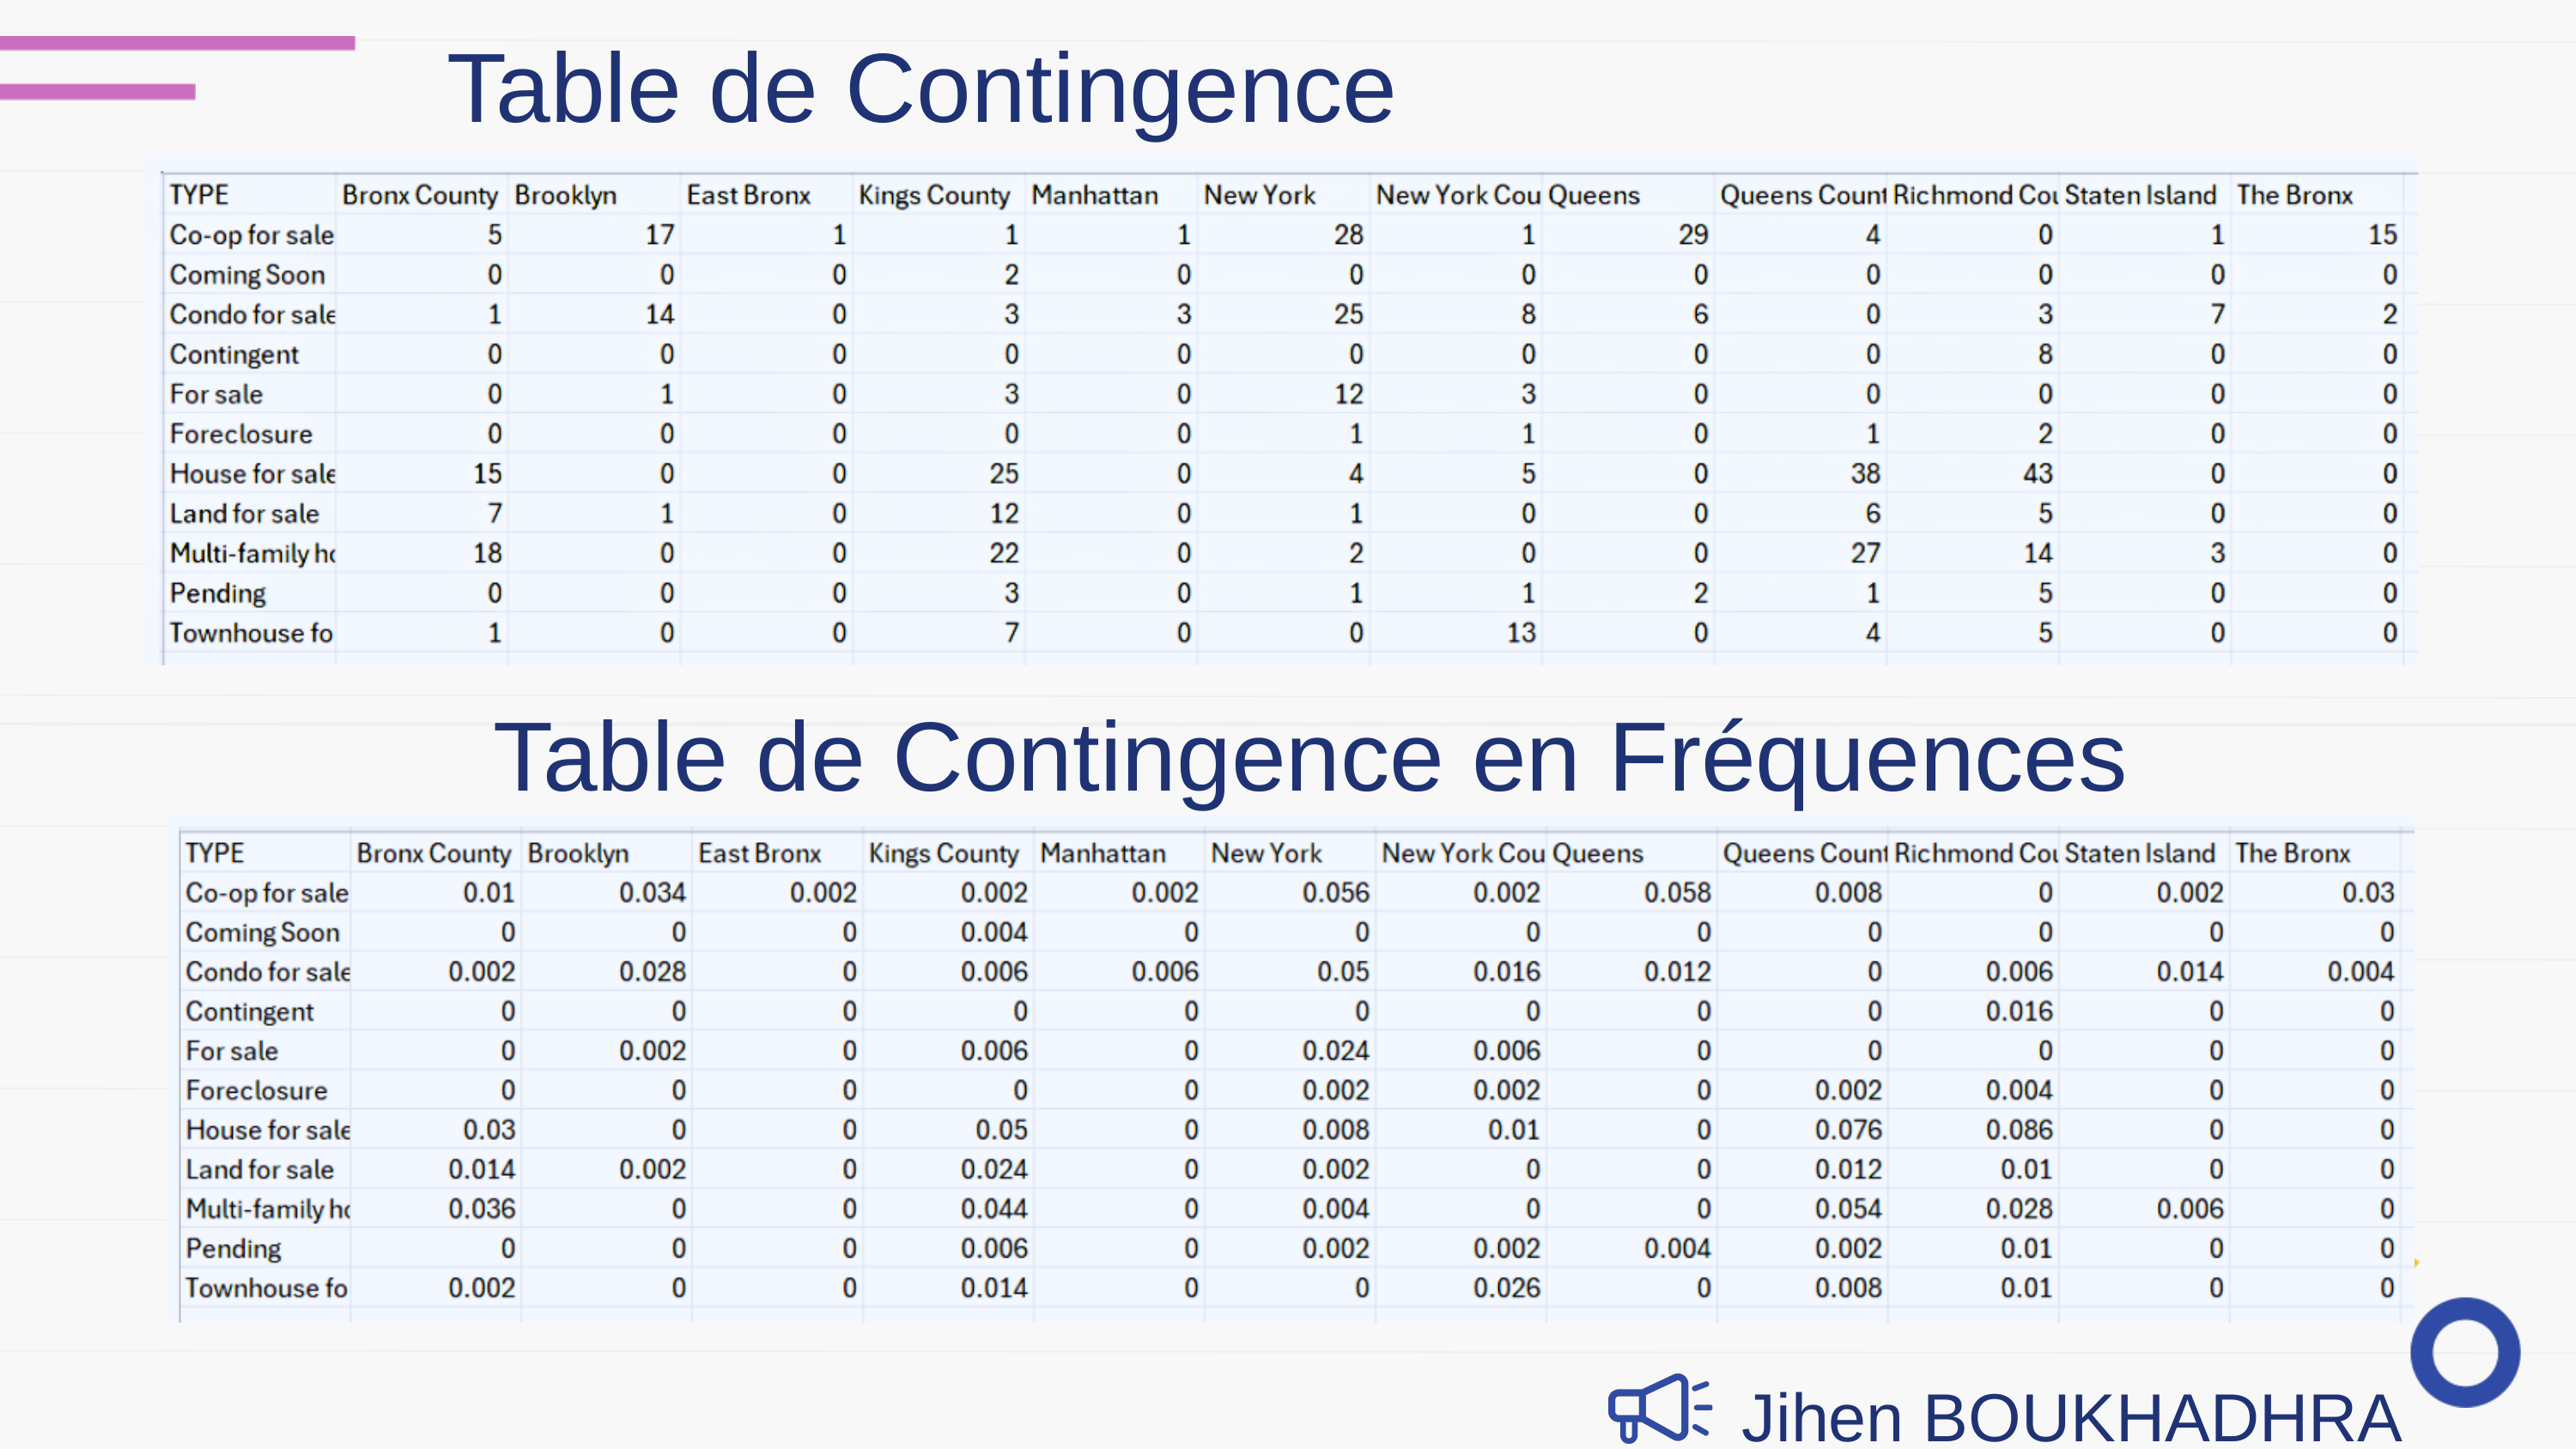

Table de Contingence

  Table de Contingence en Fréquences

Jihen BOUKHADHRA